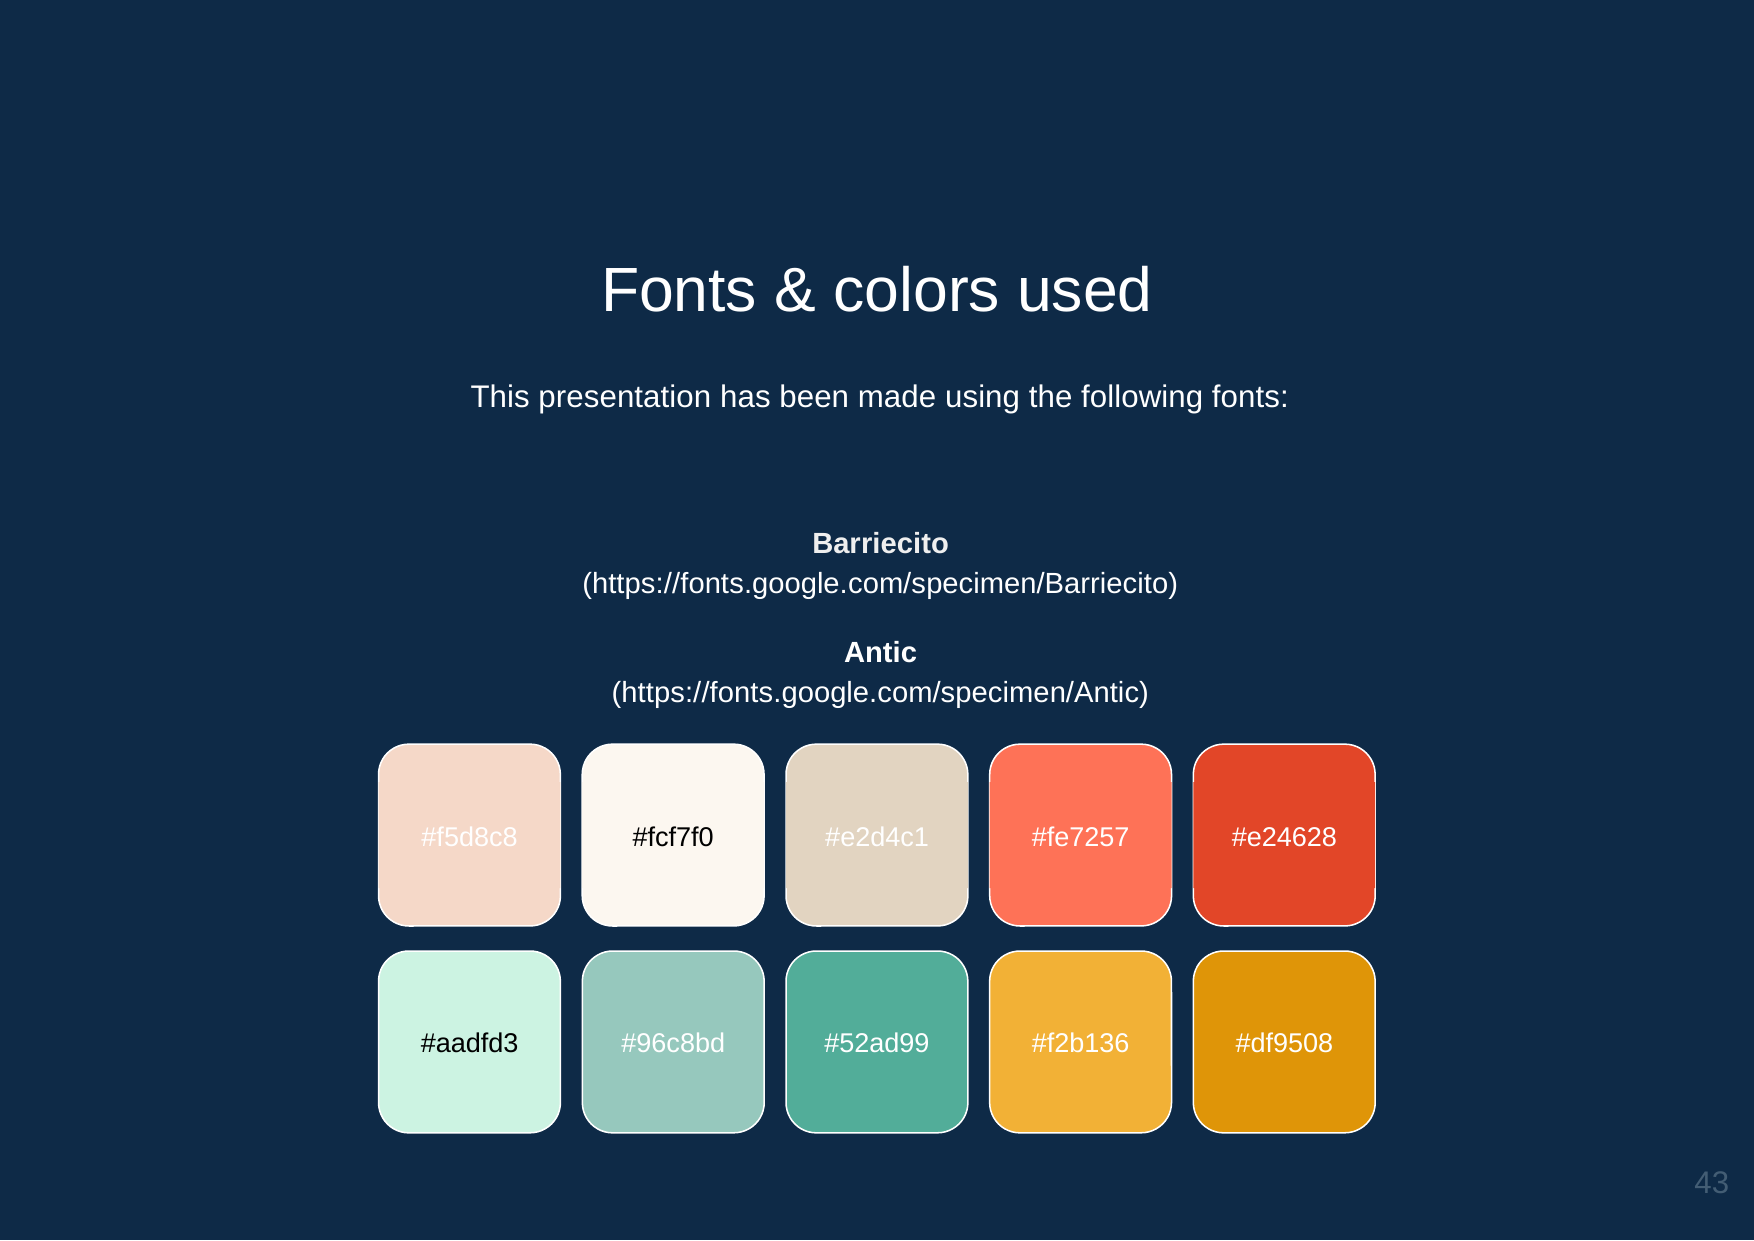

Fonts & colors used
This presentation has been made using the following fonts:

Barriecito
(https://fonts.google.com/specimen/Barriecito)

Antic
(https://fonts.google.com/specimen/Antic)

#f5d8c8
#fcf7f0
#e2d4c1
#fe7257
#e24628

#f2b136

#df9508
#aadfd3
#96c8bd
#52ad99
43